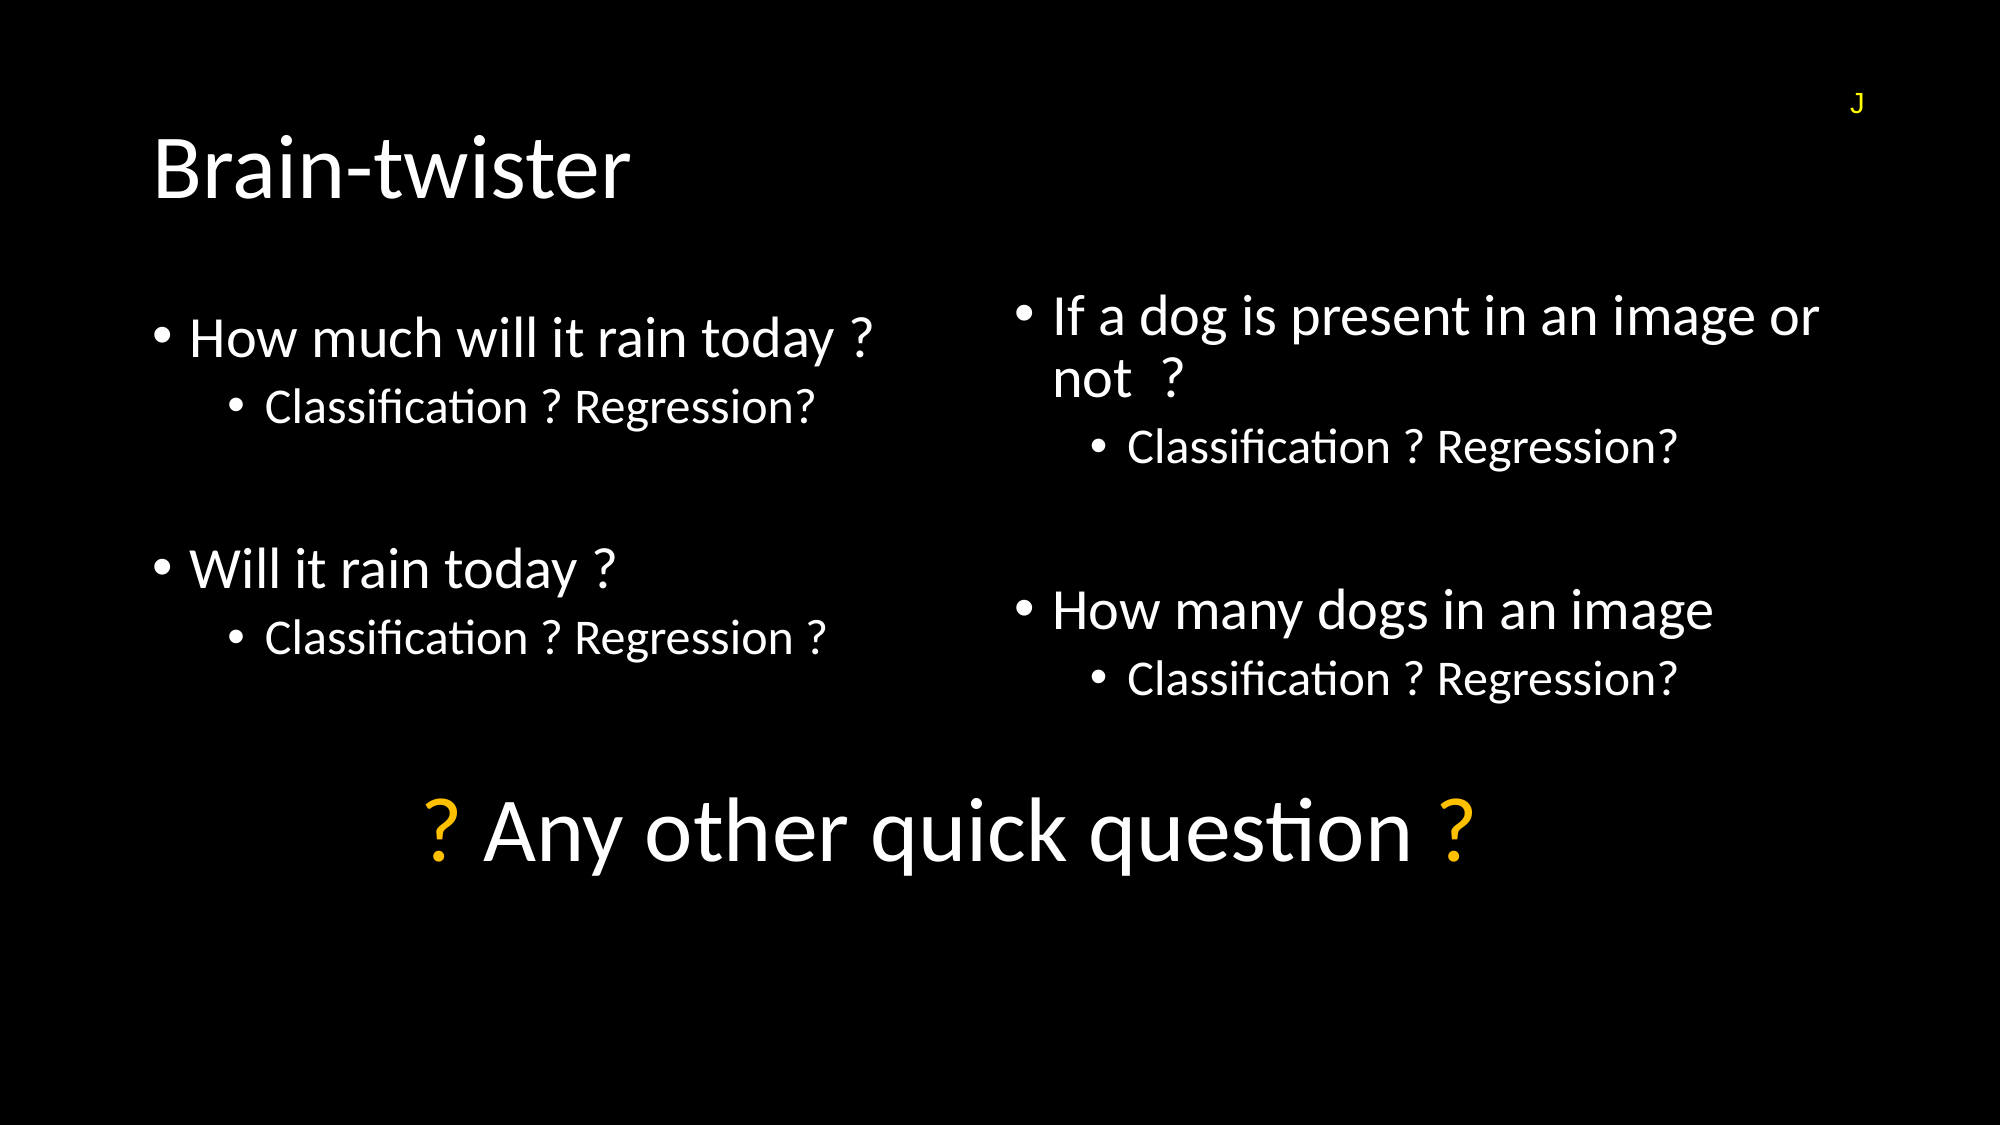

# Brain-twister
J
If a dog is present in an image or not  ?
Classification ? Regression?

How many dogs in an image
Classification ? Regression?

How much will it rain today ?
Classification ? Regression?

Will it rain today ?
Classification ? Regression ?

 ? Any other quick question ?